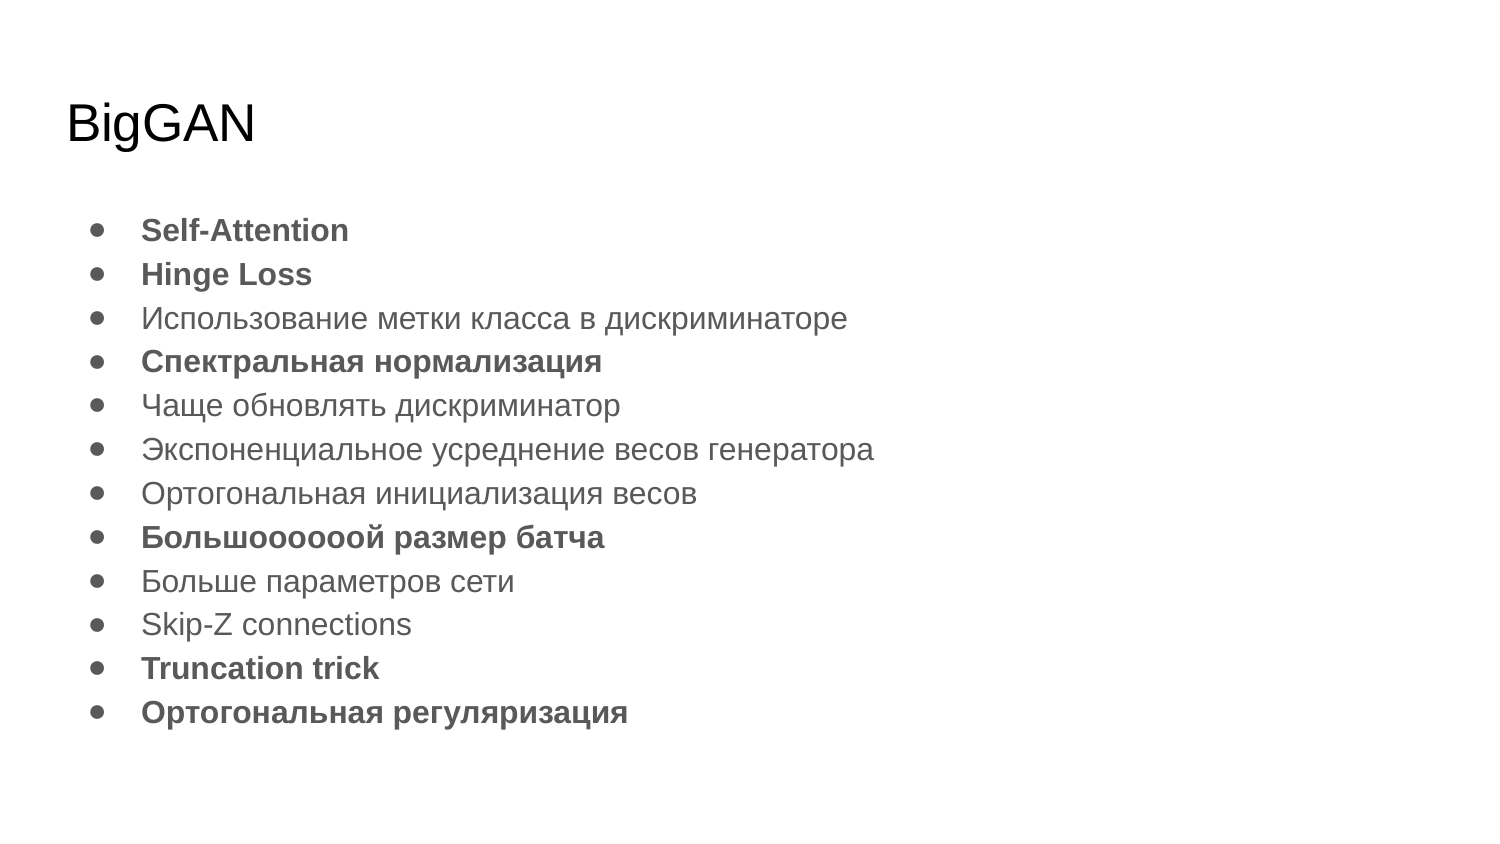

# BigGAN
Self-Attention
Hinge Loss
Использование метки класса в дискриминаторе
Спектральная нормализация
Чаще обновлять дискриминатор
Экспоненциальное усреднение весов генератора
Ортогональная инициализация весов
Большоооооой размер батча
Больше параметров сети
Skip-Z connections
Truncation trick
Ортогональная регуляризация